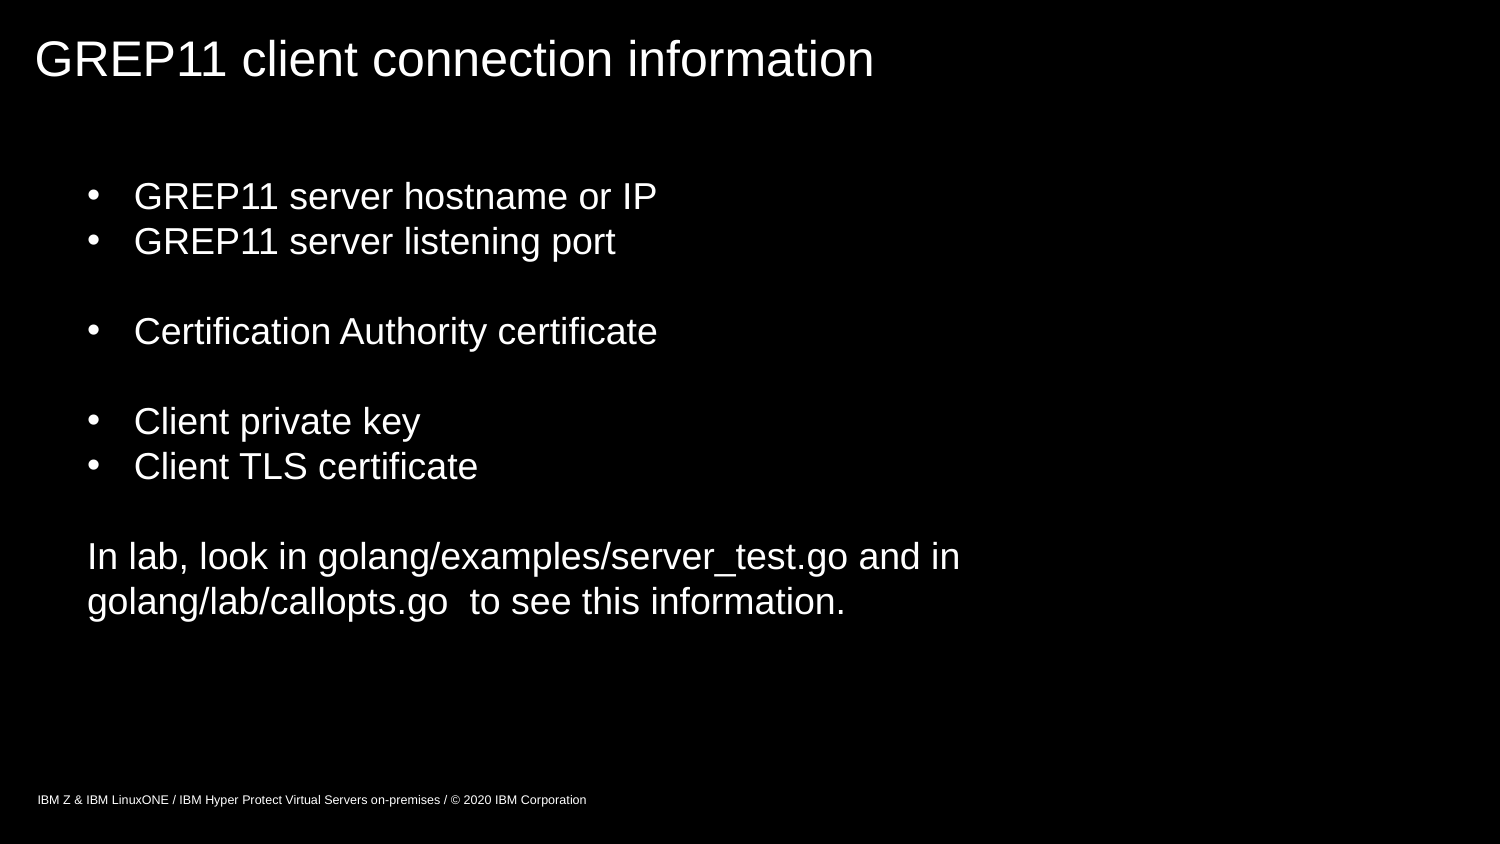

# GREP11 client connection information
GREP11 server hostname or IP
GREP11 server listening port

Certification Authority certificate

Client private key
Client TLS certificate

In lab, look in golang/examples/server_test.go and in golang/lab/callopts.go  to see this information.
IBM Z & IBM LinuxONE / IBM Hyper Protect Virtual Servers on-premises / © 2020 IBM Corporation